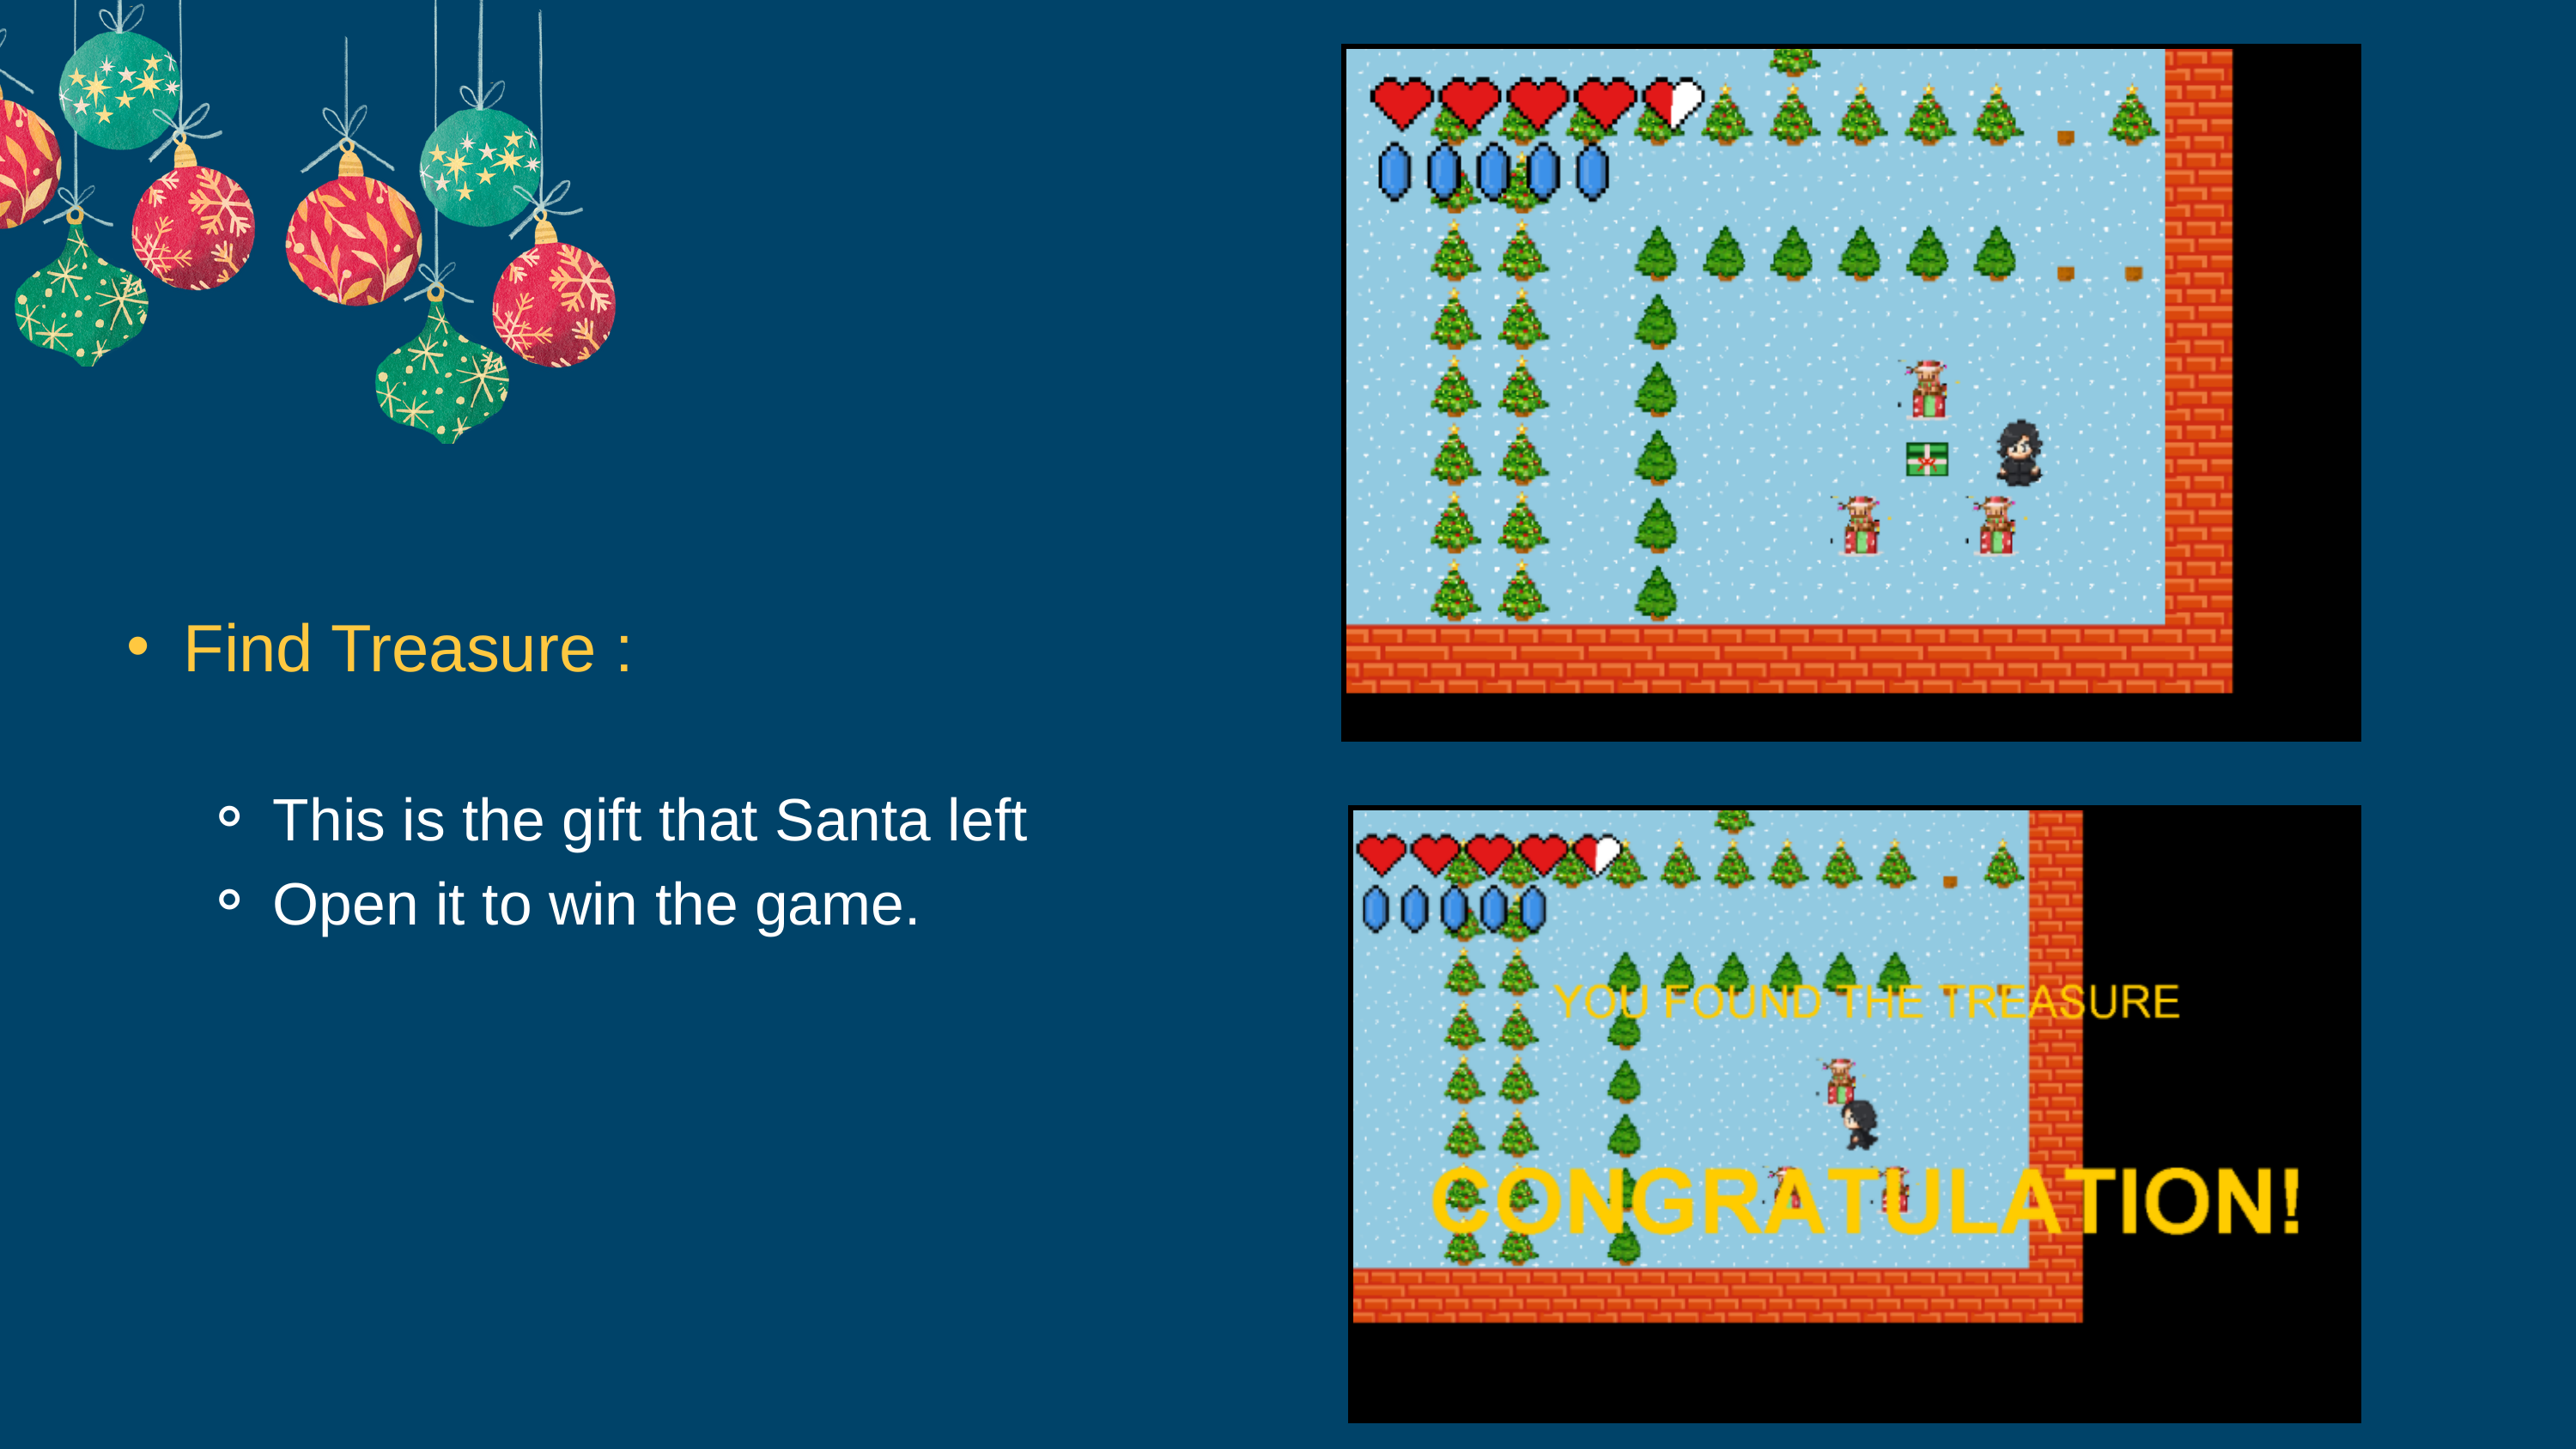

Find Treasure :

This is the gift that Santa left
Open it to win the game.